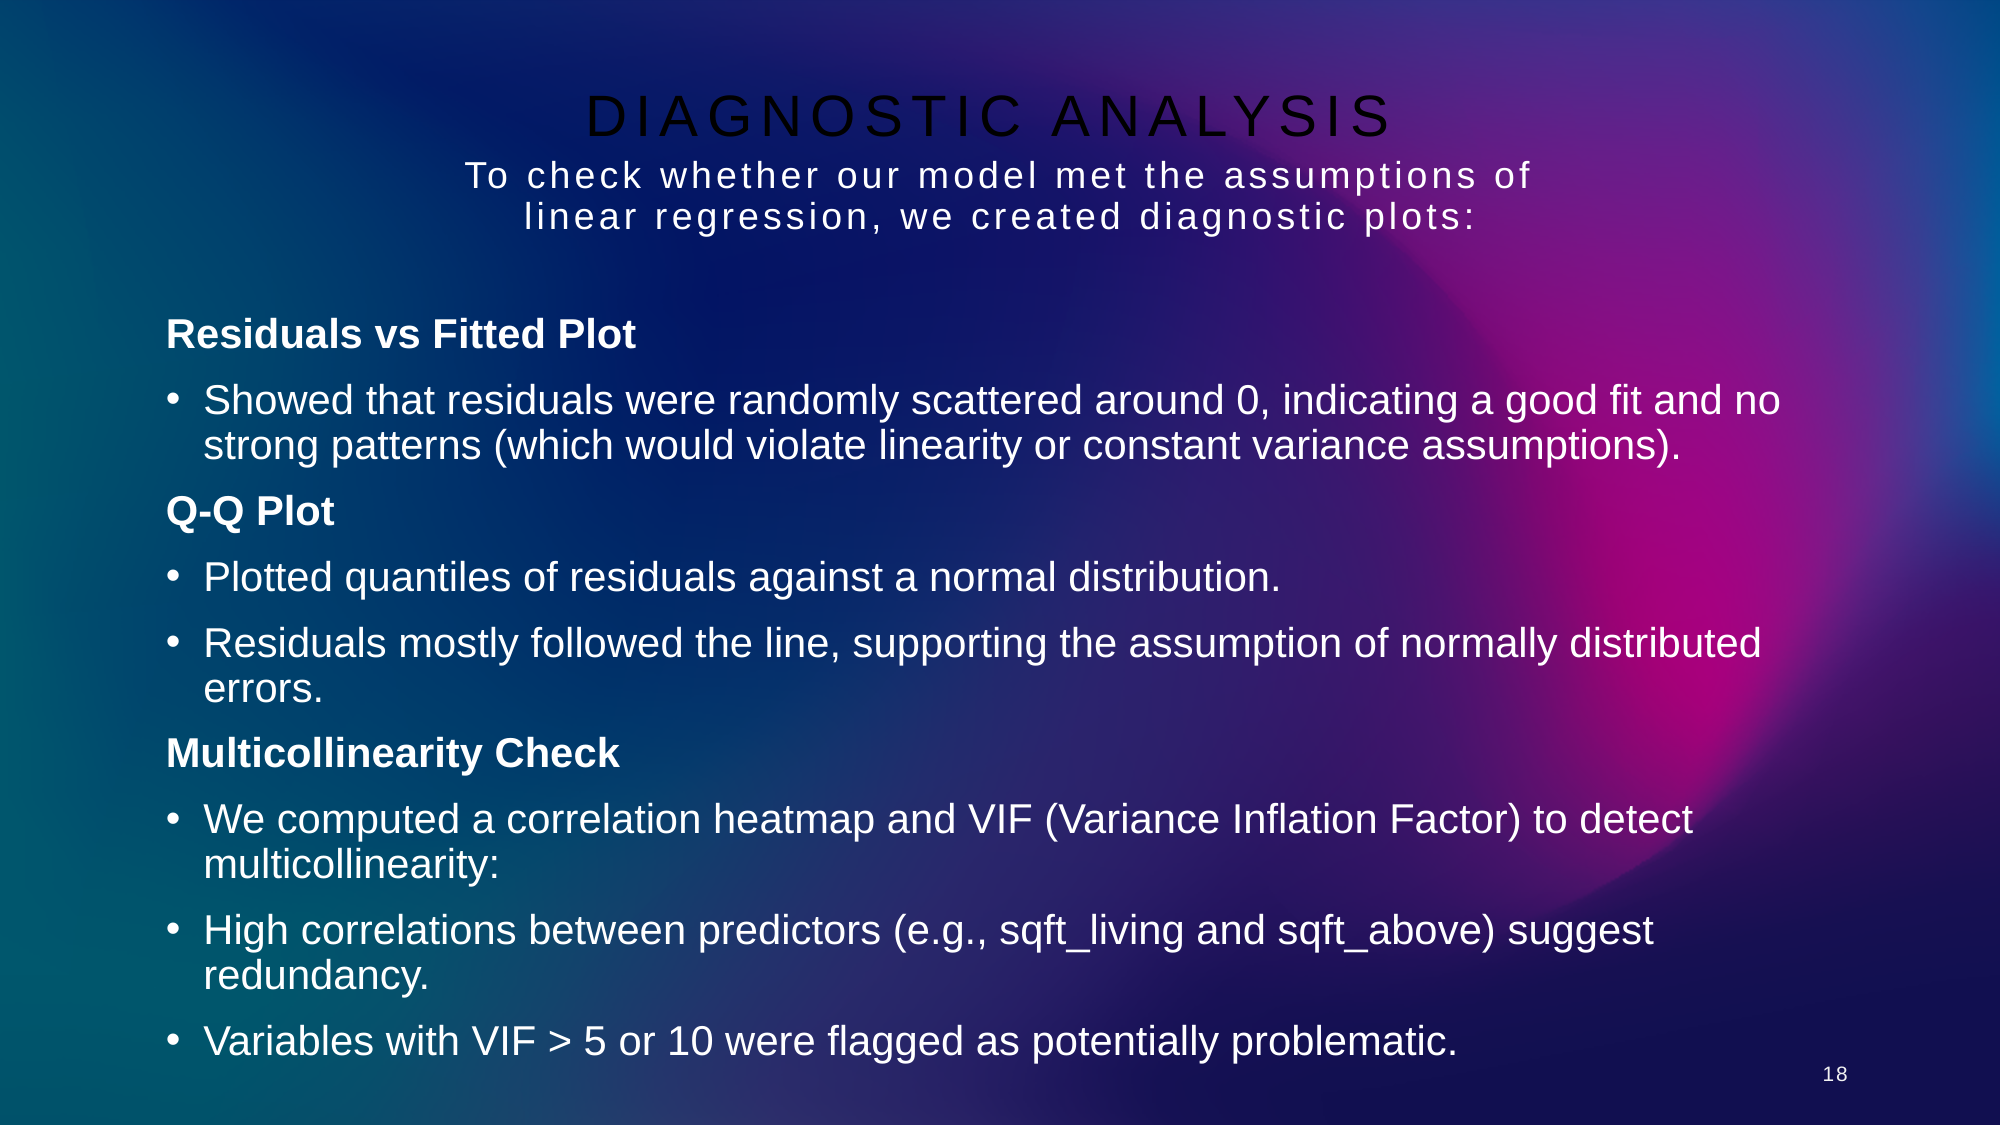

# Diagnostic analysis
To check whether our model met the assumptions of linear regression, we created diagnostic plots:

Residuals vs Fitted Plot
Showed that residuals were randomly scattered around 0, indicating a good fit and no strong patterns (which would violate linearity or constant variance assumptions).
Q-Q Plot
Plotted quantiles of residuals against a normal distribution.
Residuals mostly followed the line, supporting the assumption of normally distributed errors.
Multicollinearity Check
We computed a correlation heatmap and VIF (Variance Inflation Factor) to detect multicollinearity:
High correlations between predictors (e.g., sqft_living and sqft_above) suggest redundancy.
Variables with VIF > 5 or 10 were flagged as potentially problematic.
18